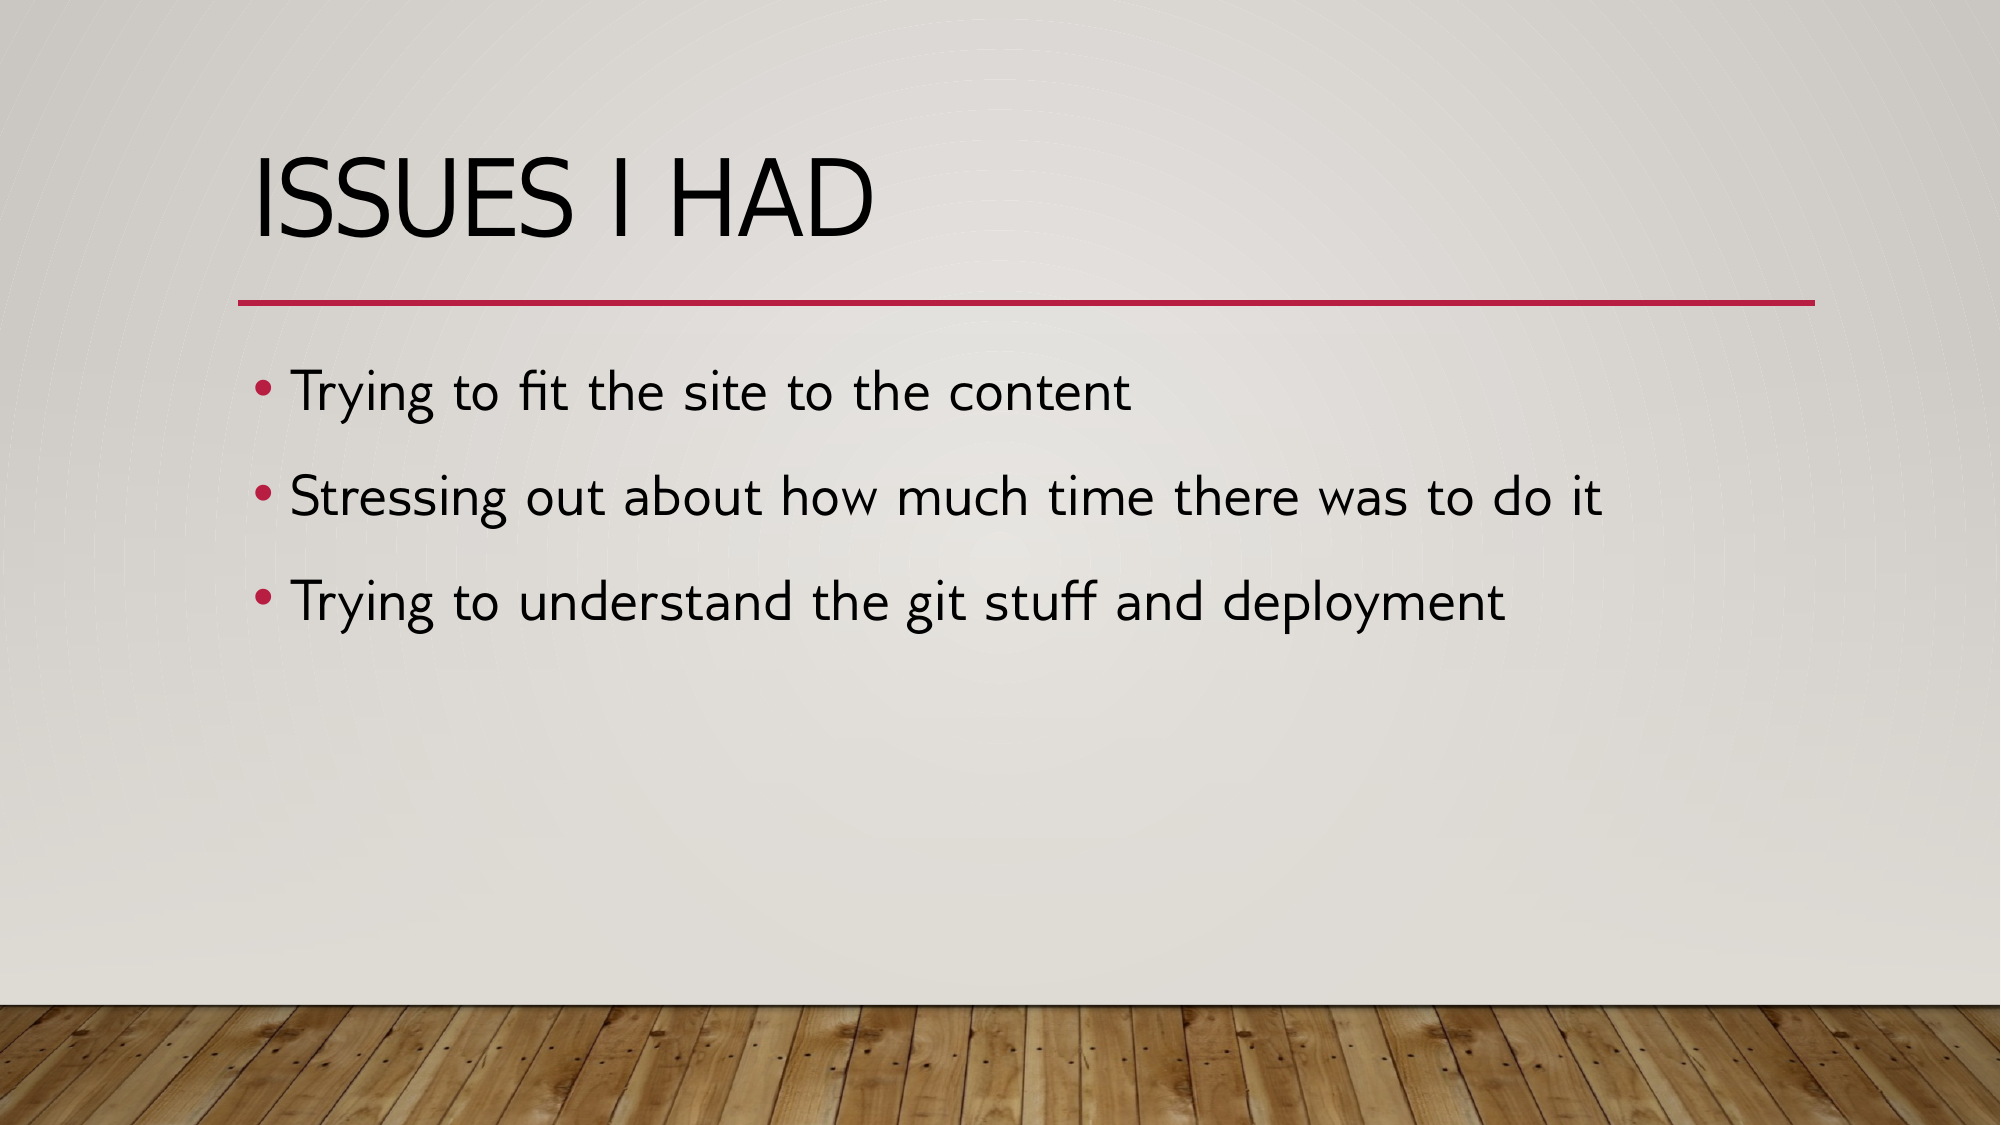

# Issues I had
Trying to fit the site to the content
Stressing out about how much time there was to do it
Trying to understand the git stuff and deployment